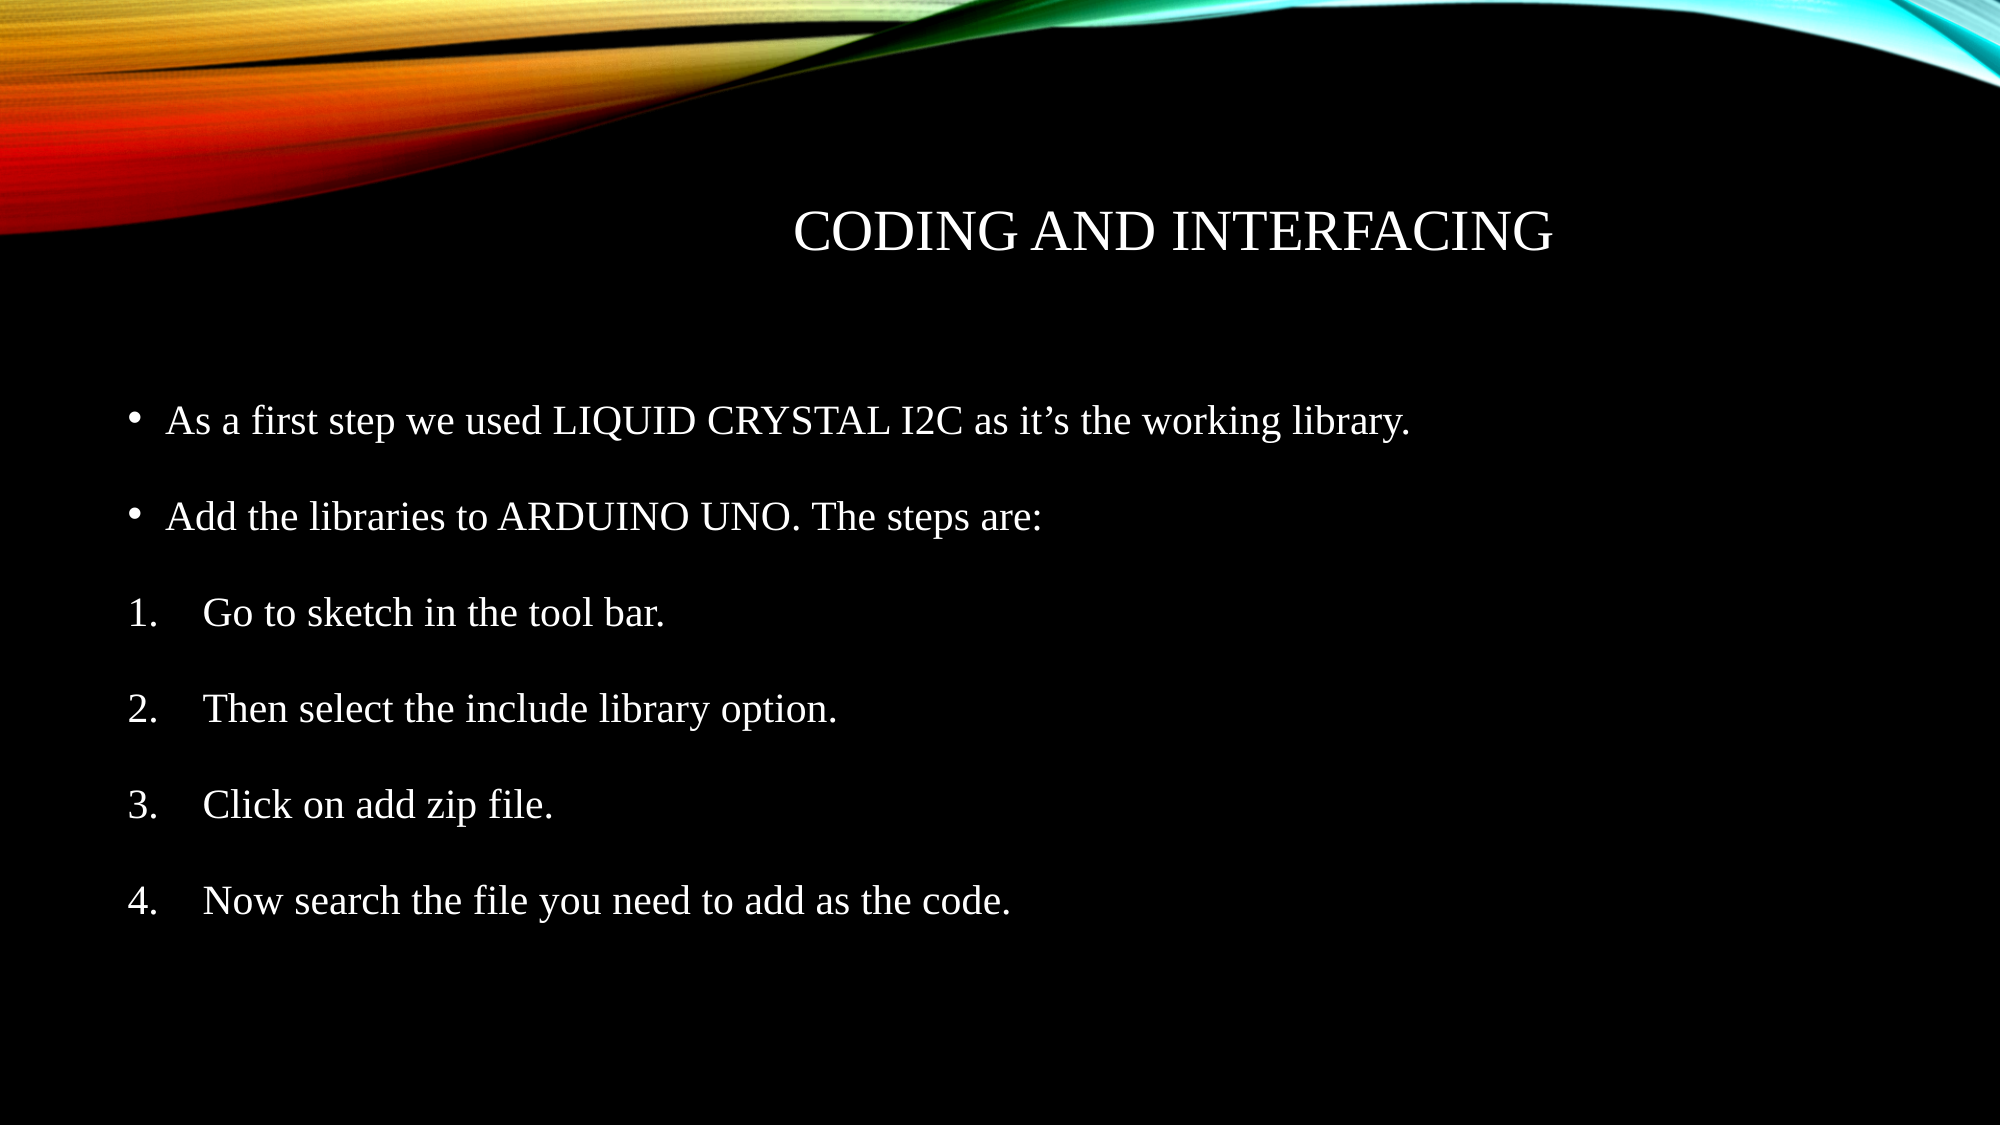

# CODING AND INTERFACING
As a first step we used LIQUID CRYSTAL I2C as it’s the working library.
Add the libraries to ARDUINO UNO. The steps are:
Go to sketch in the tool bar.
Then select the include library option.
Click on add zip file.
Now search the file you need to add as the code.